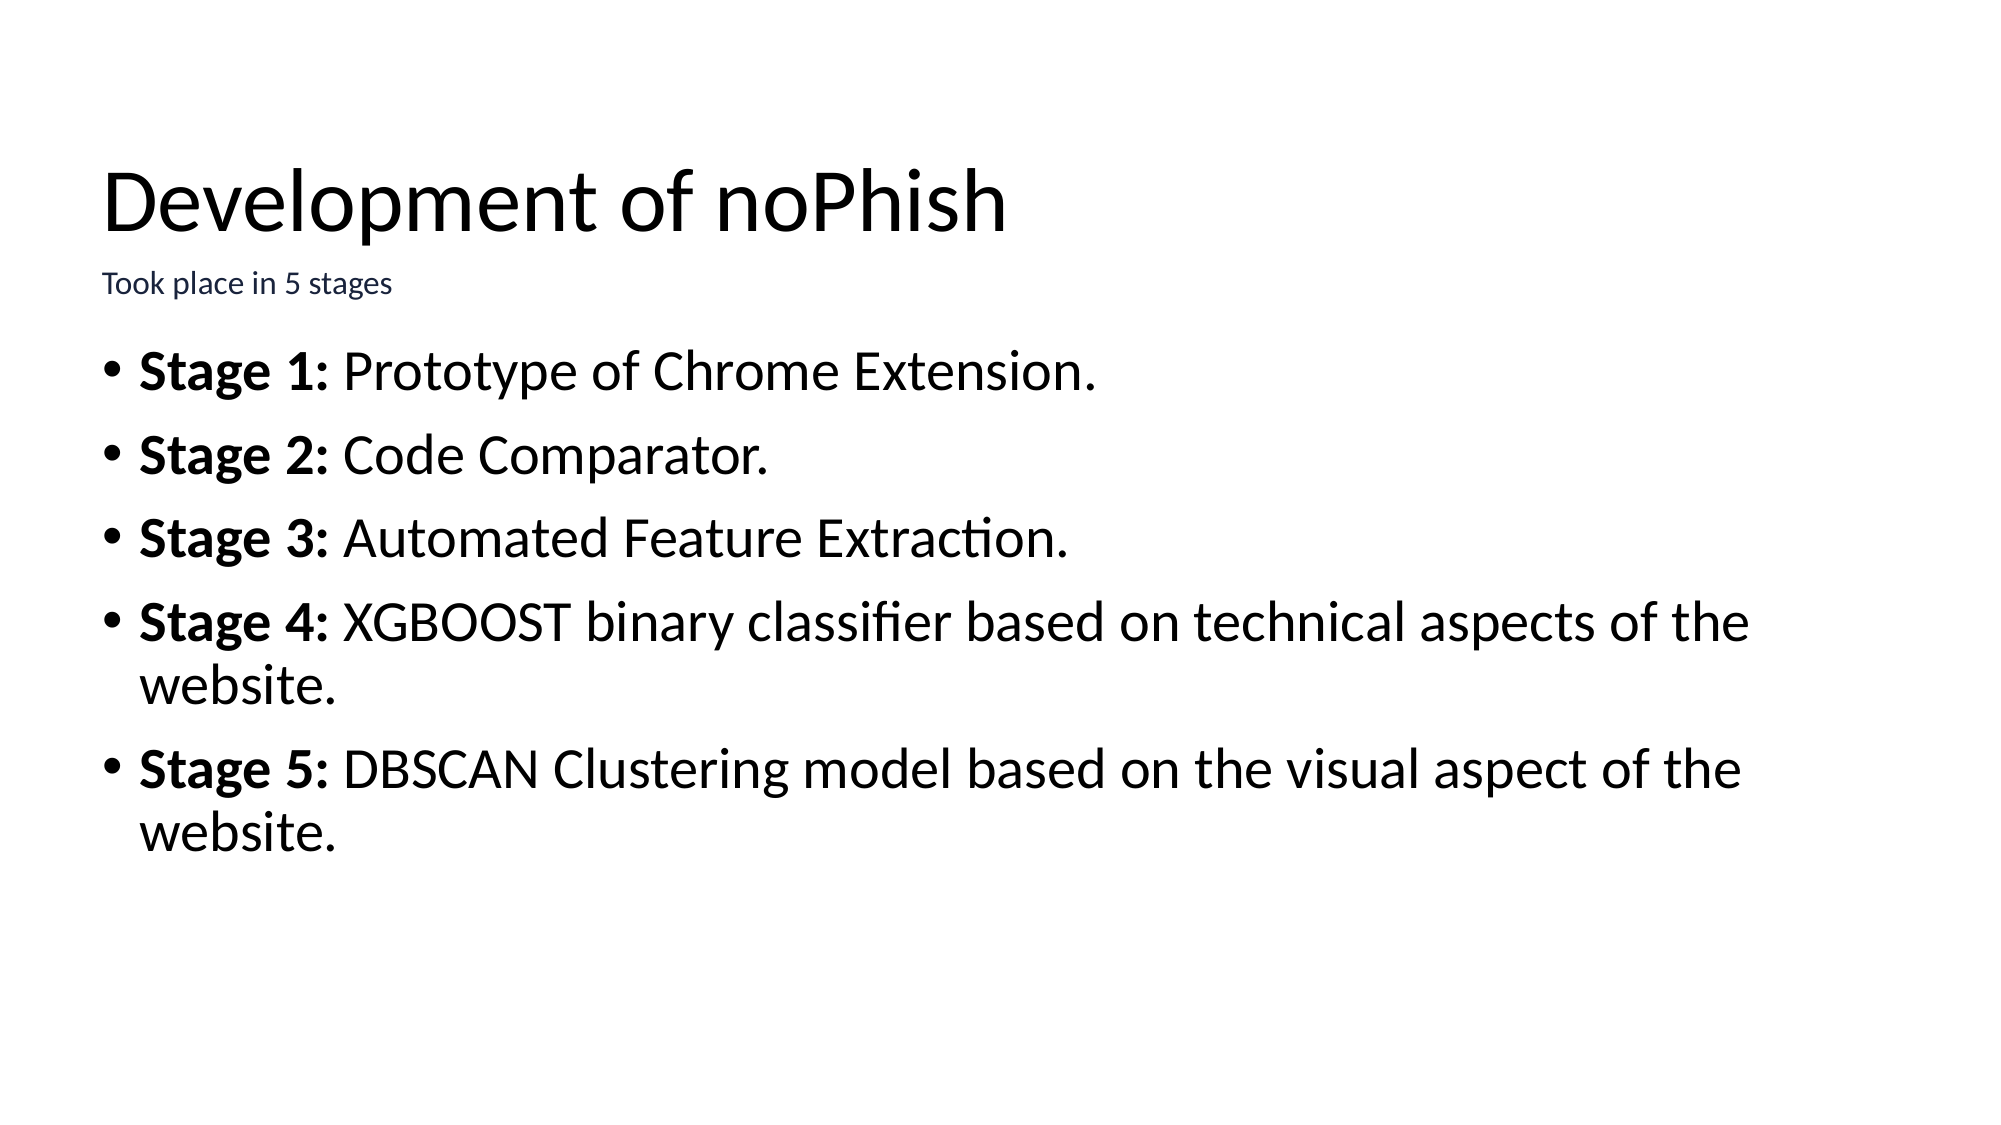

# Development of noPhish
Took place in 5 stages
Stage 1: Prototype of Chrome Extension.
Stage 2: Code Comparator.
Stage 3: Automated Feature Extraction.
Stage 4: XGBOOST binary classifier based on technical aspects of the website.
Stage 5: DBSCAN Clustering model based on the visual aspect of the website.